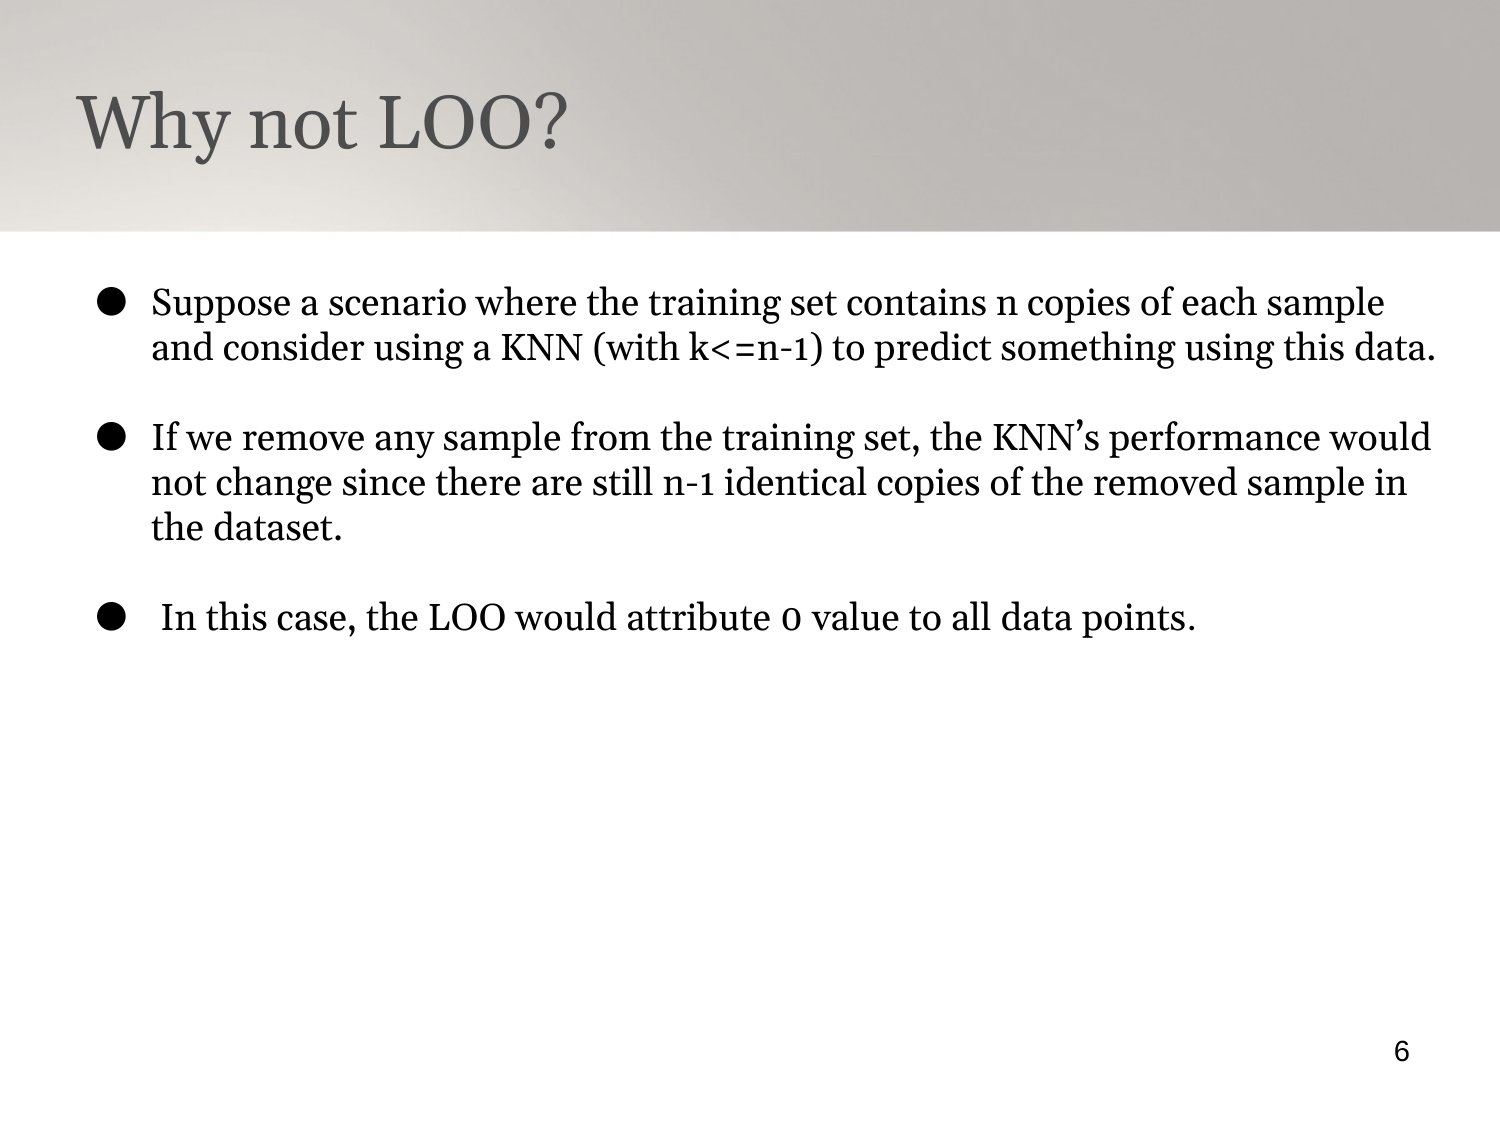

Why not LOO?
Suppose a scenario where the training set contains n copies of each sample and consider using a KNN (with k<=n-1) to predict something using this data.

If we remove any sample from the training set, the KNN’s performance would not change since there are still n-1 identical copies of the removed sample in the dataset.

 In this case, the LOO would attribute 0 value to all data points.
6